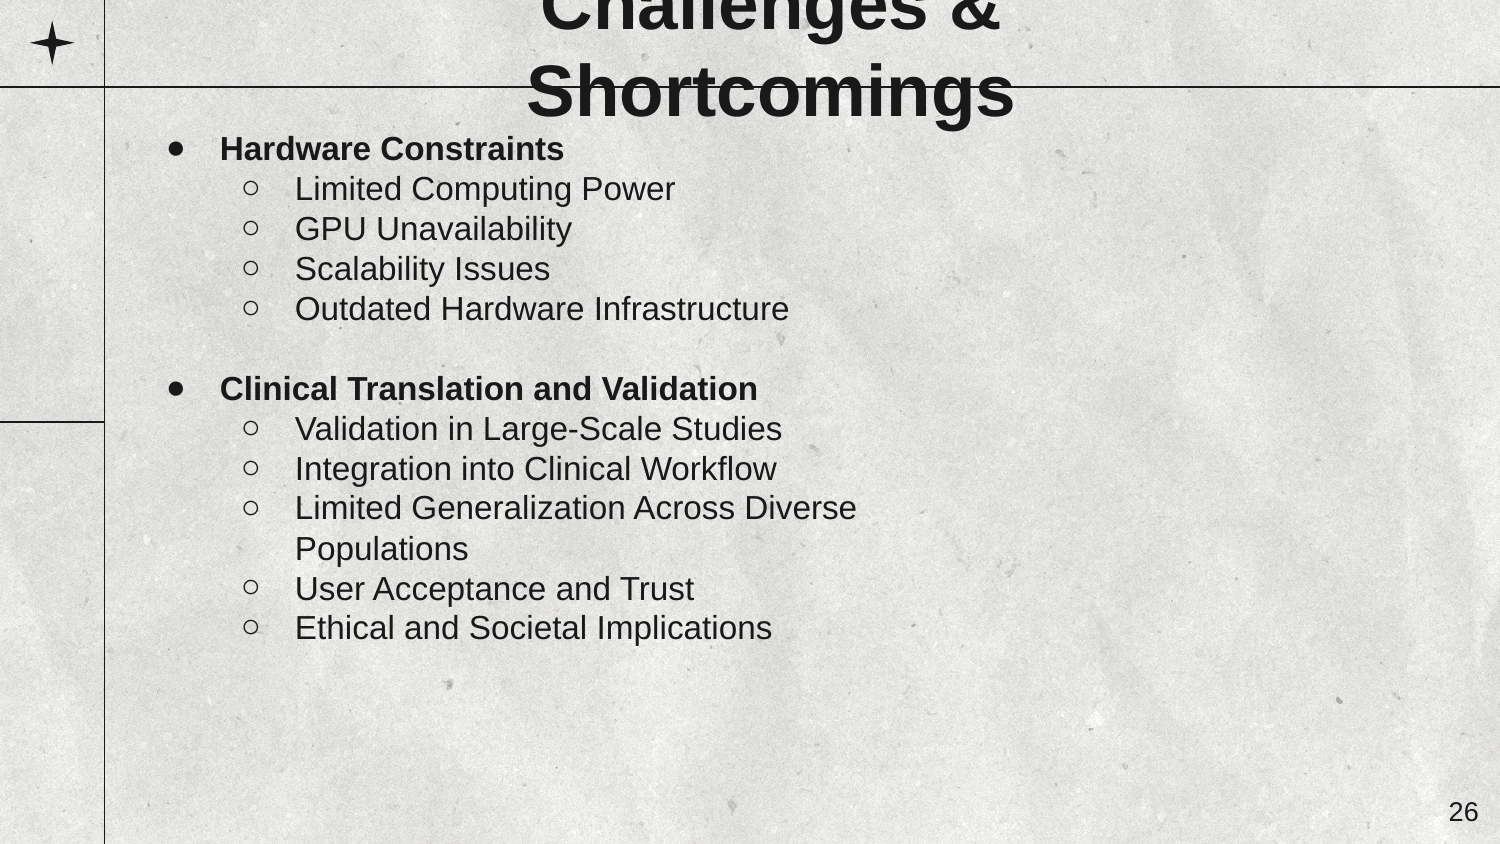

Challenges & Shortcomings
Hardware Constraints
Limited Computing Power
GPU Unavailability
Scalability Issues
Outdated Hardware Infrastructure

Clinical Translation and Validation
Validation in Large-Scale Studies
Integration into Clinical Workflow
Limited Generalization Across Diverse Populations
User Acceptance and Trust
Ethical and Societal Implications

26